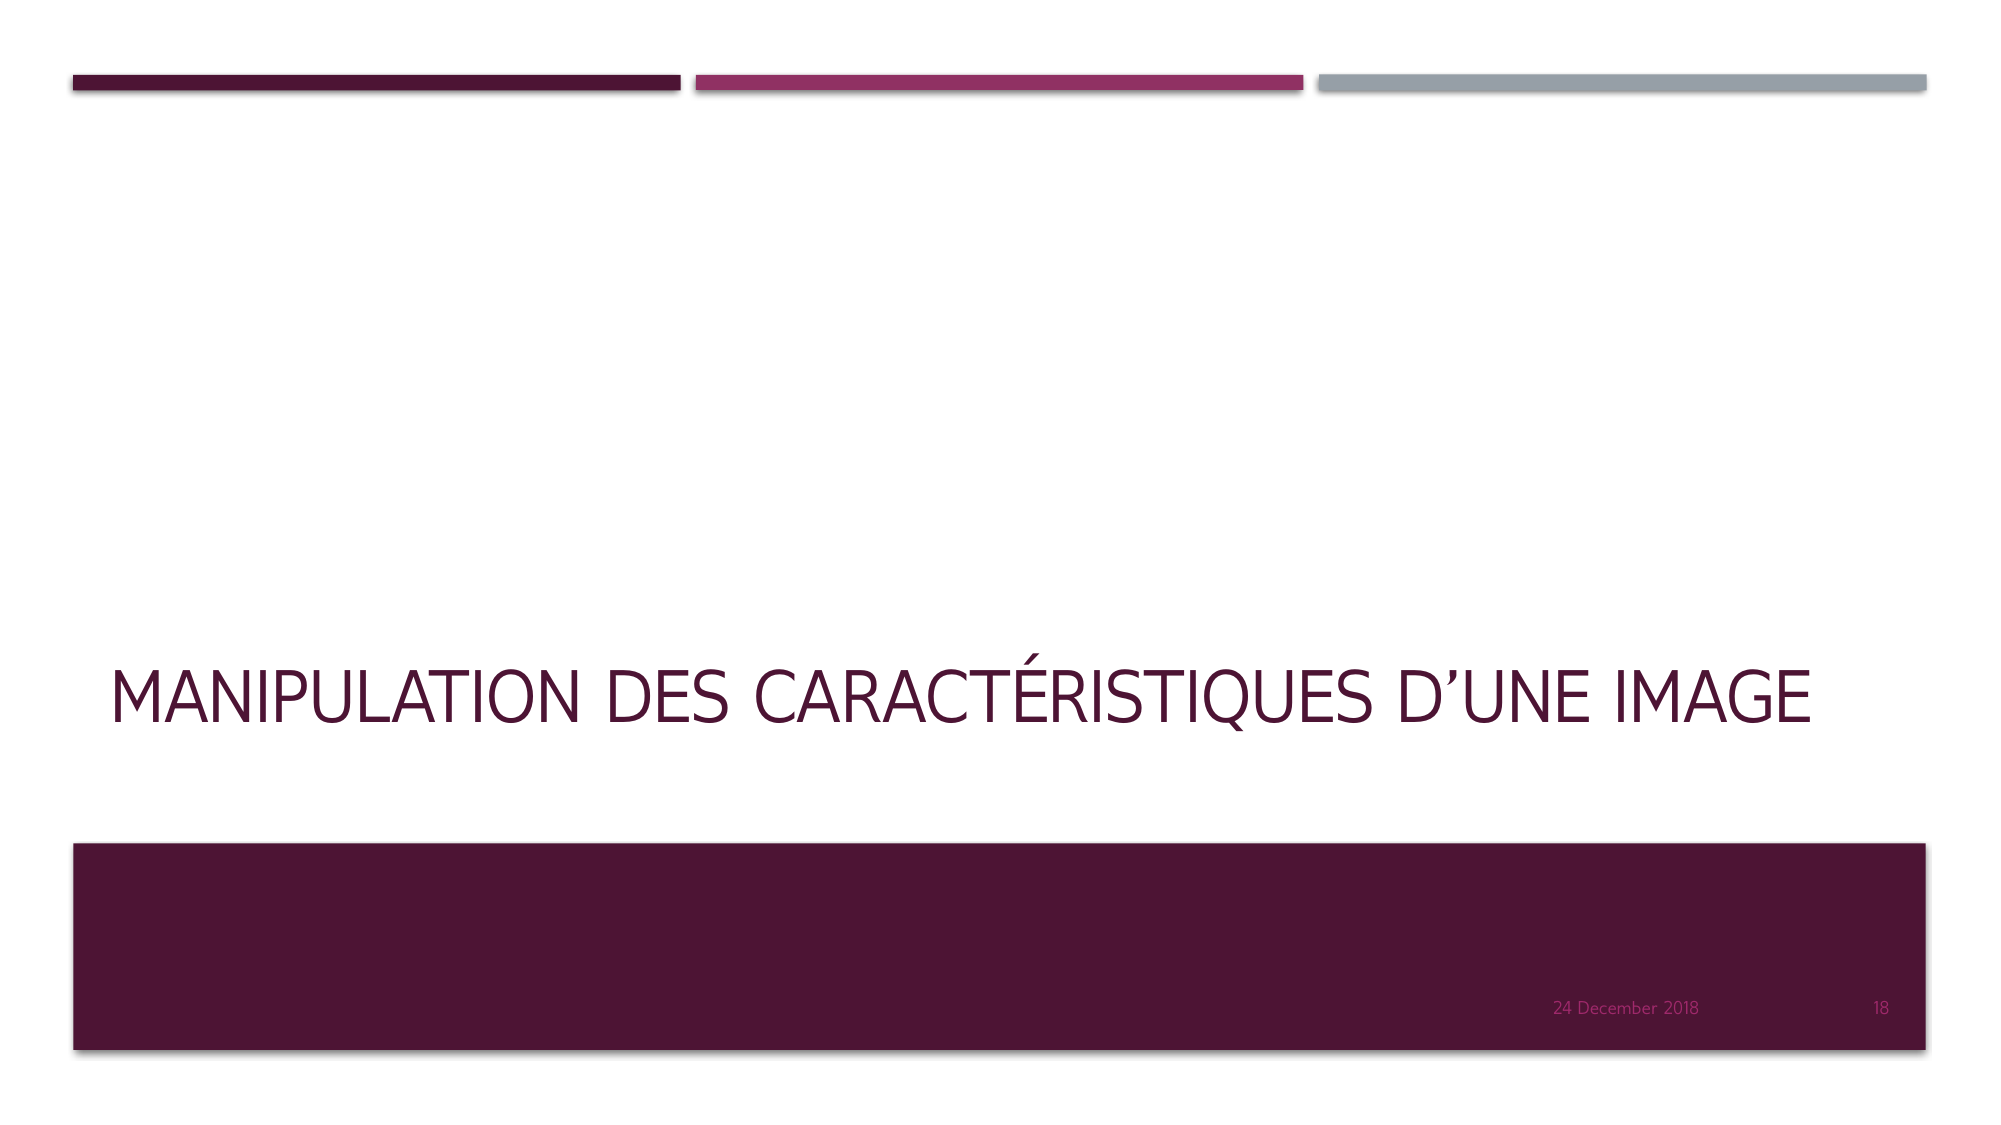

# Manipulation des caractéristiques d’une image

24 December 2018
18